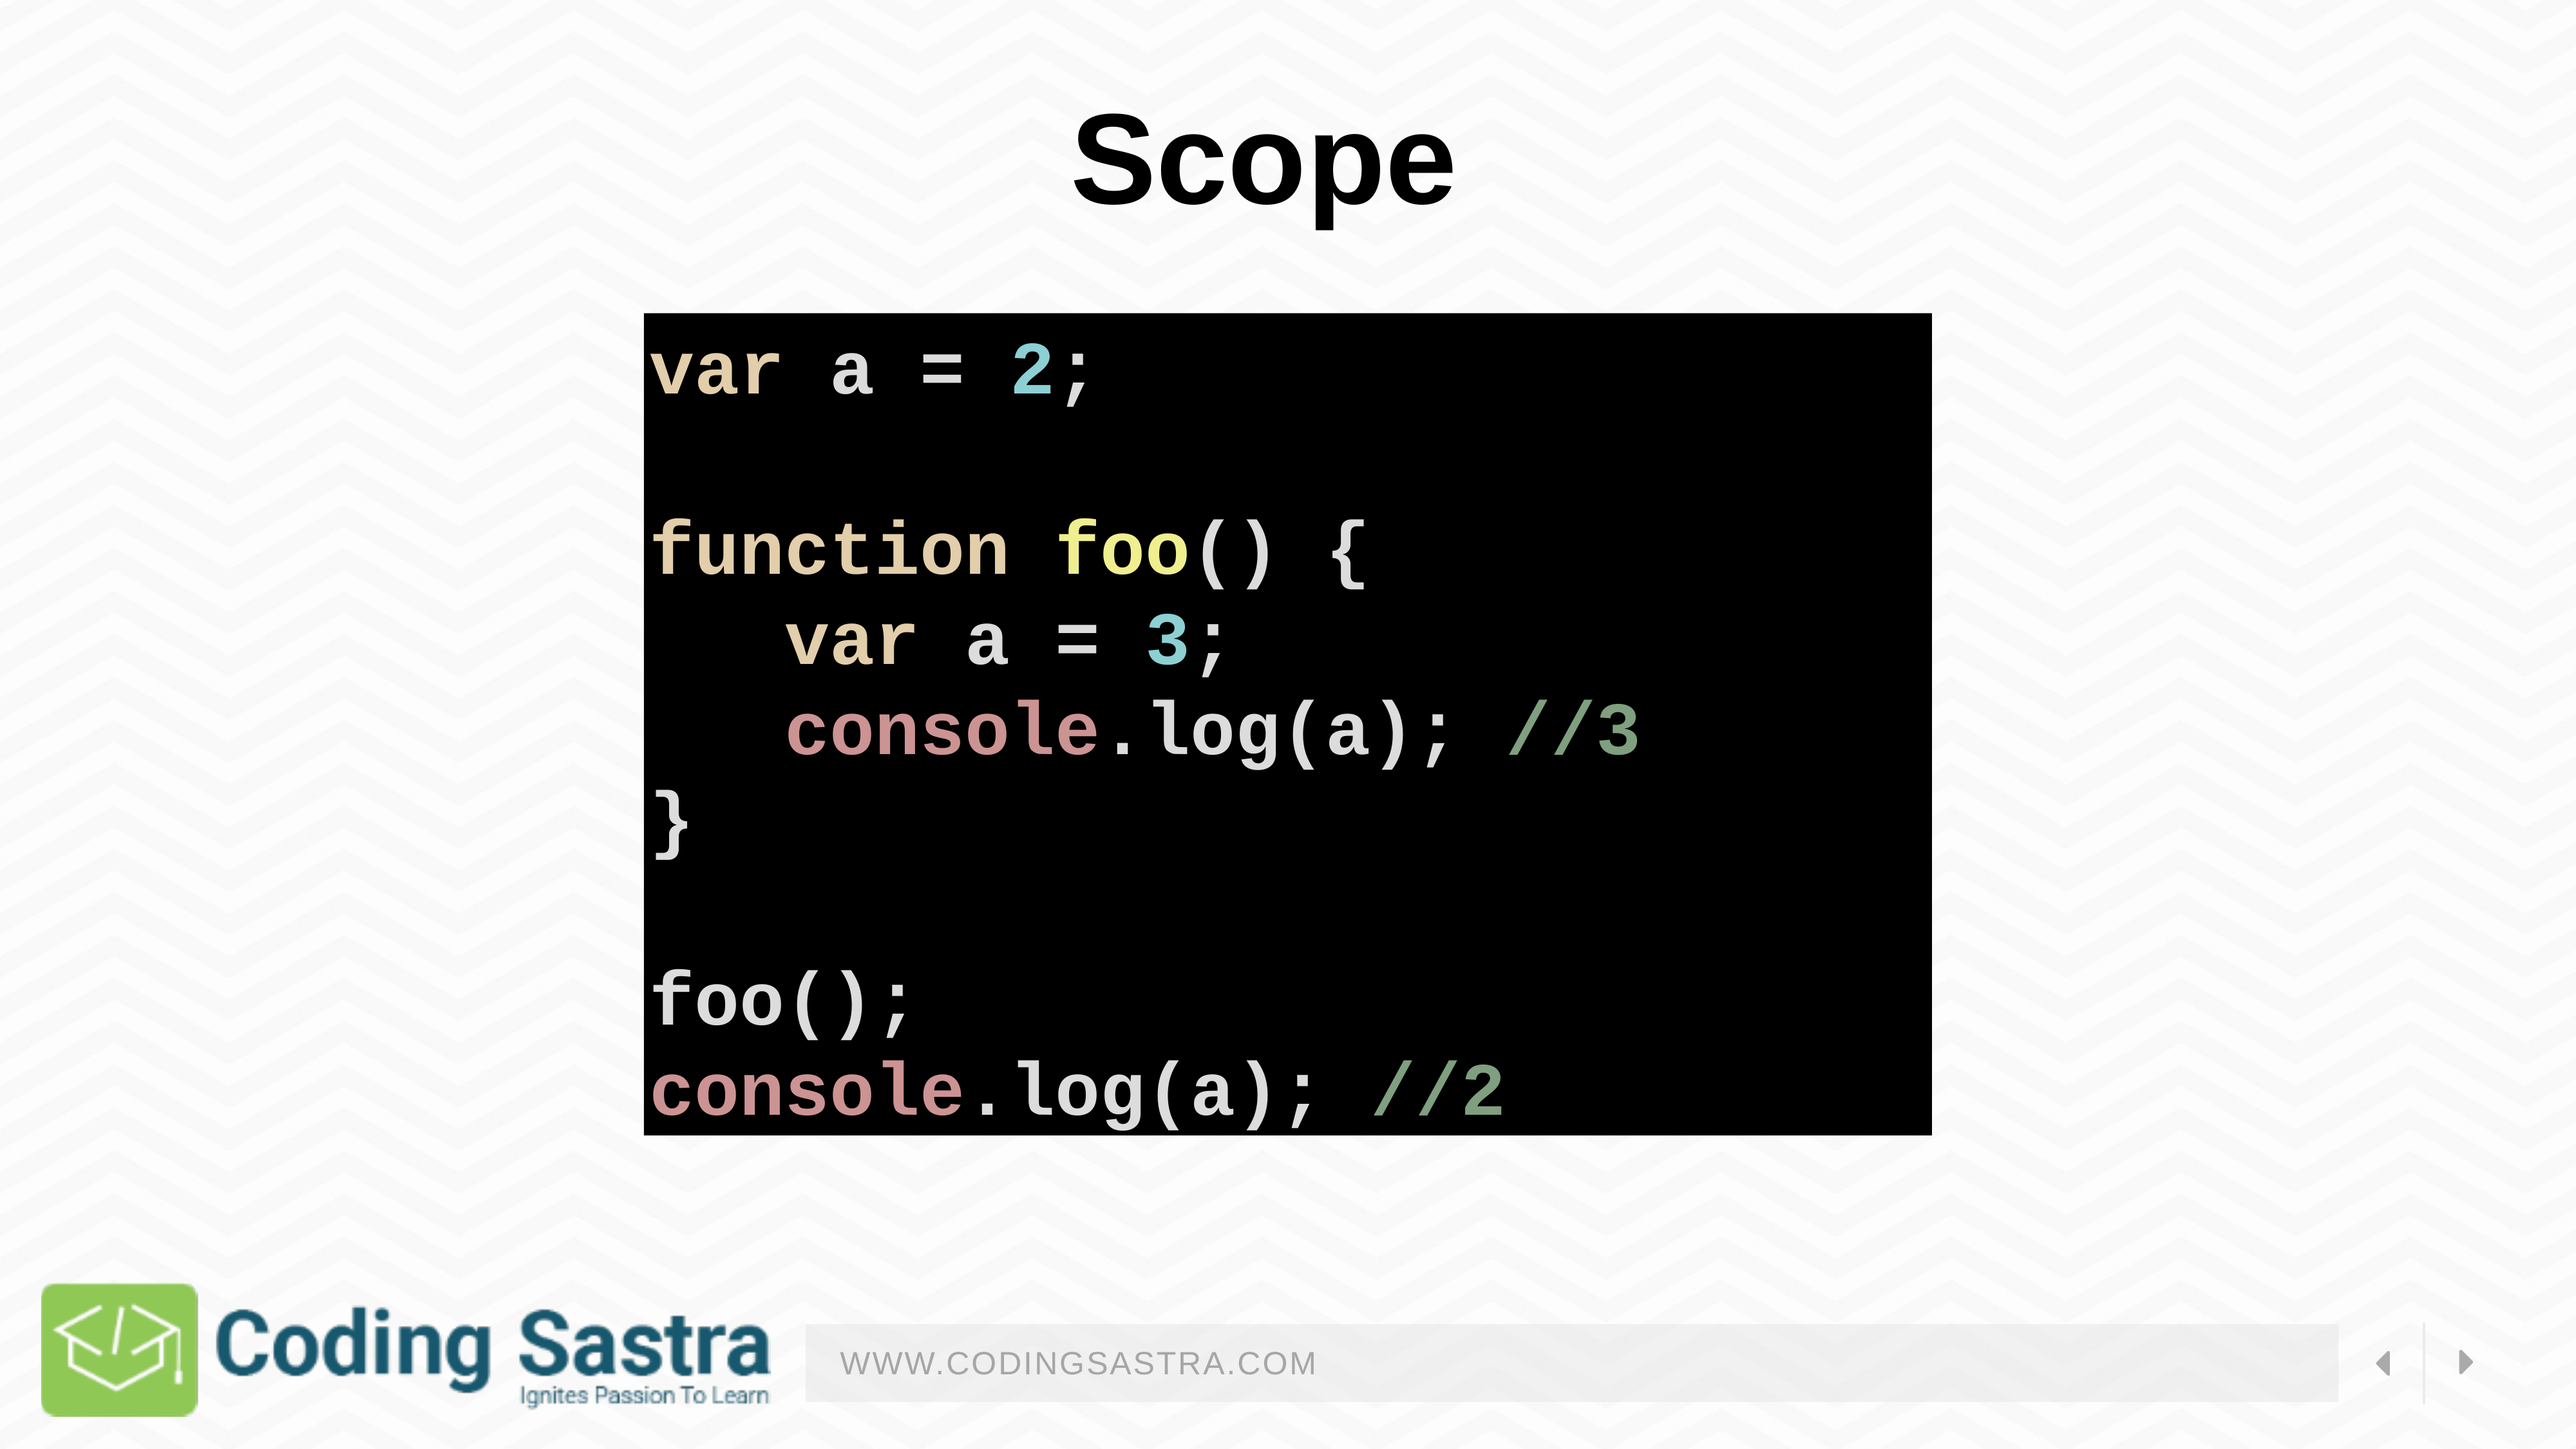

Scope
var a = 2;

function foo() {
   var a = 3;
   console.log(a); //3
}

foo();
console.log(a); //2